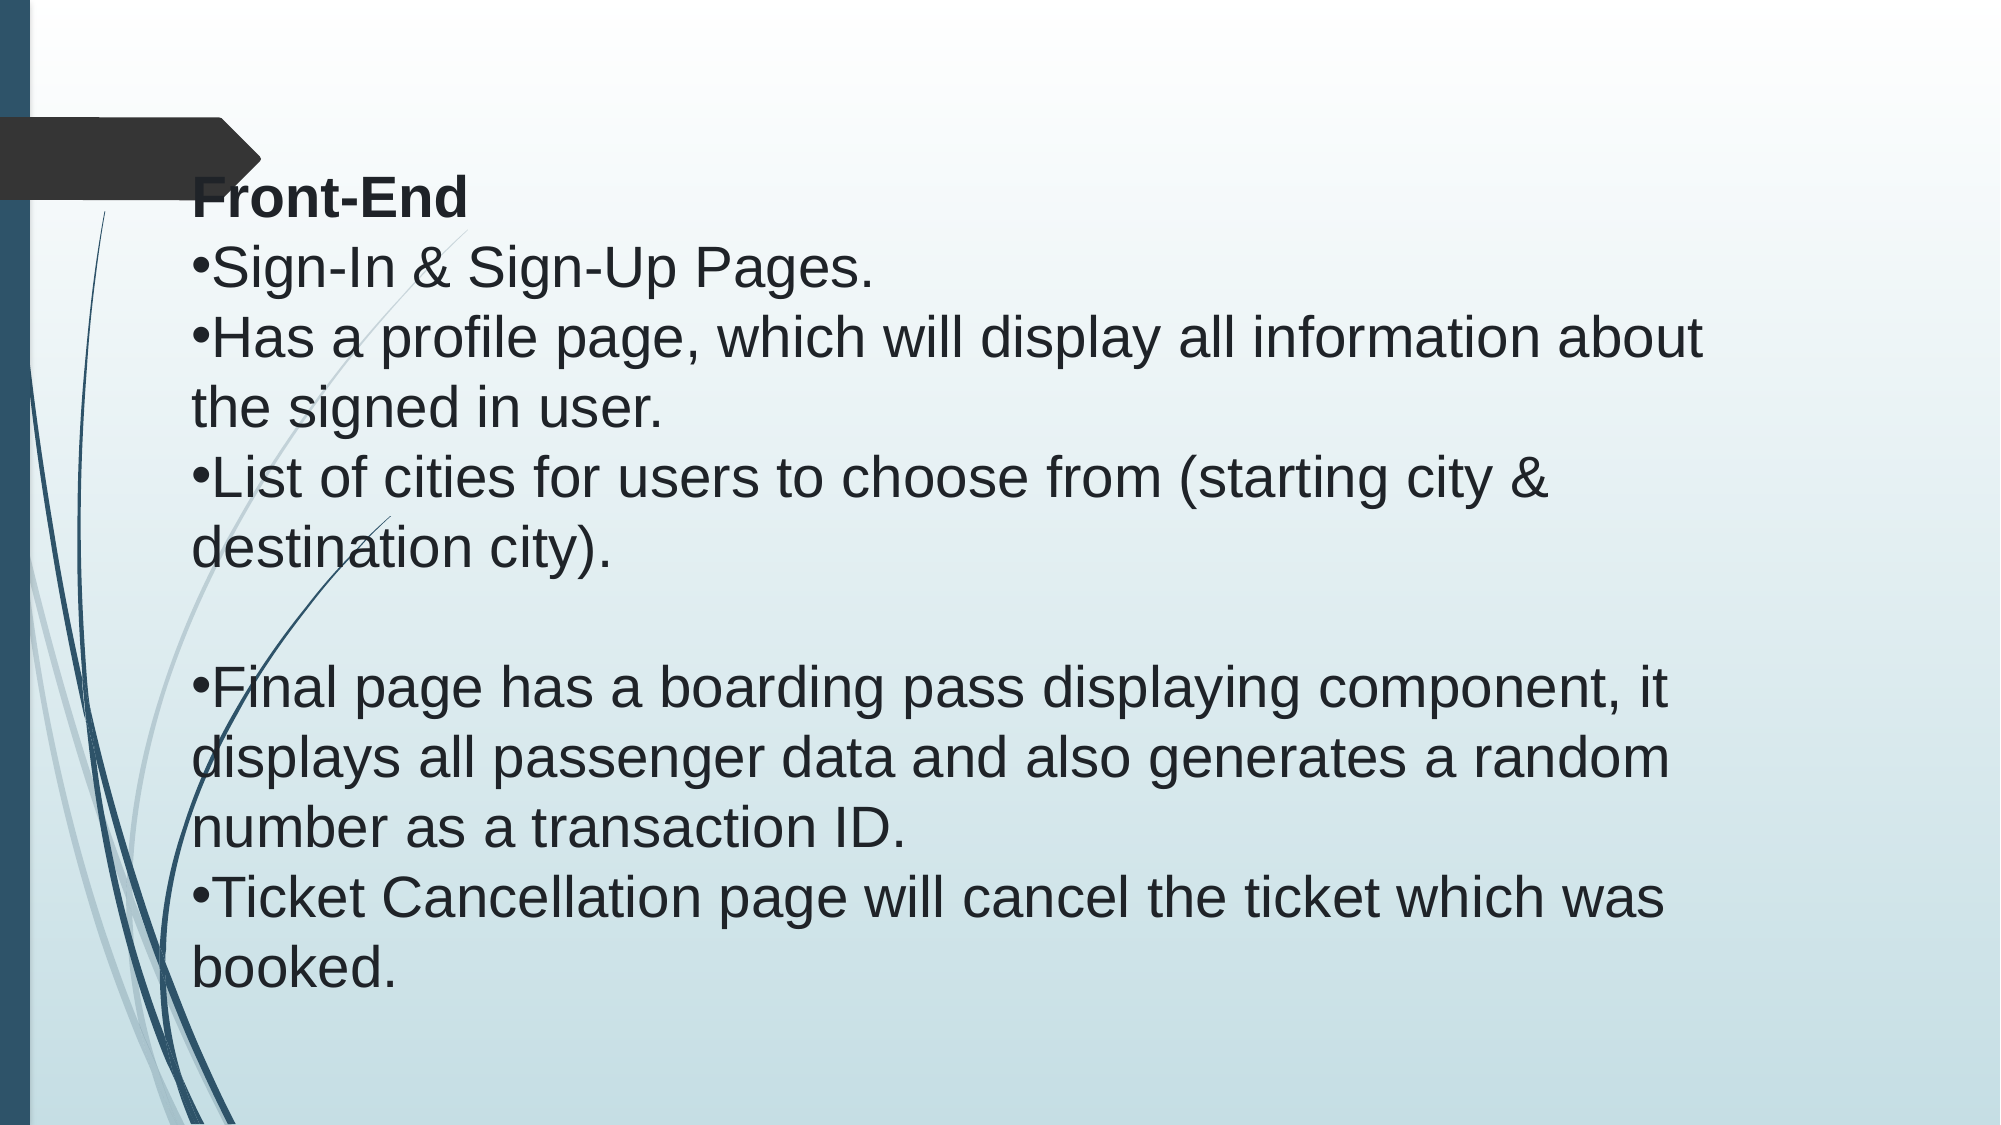

Front-End
Sign-In & Sign-Up Pages.
Has a profile page, which will display all information about the signed in user.
List of cities for users to choose from (starting city & destination city).

Final page has a boarding pass displaying component, it displays all passenger data and also generates a random number as a transaction ID.
Ticket Cancellation page will cancel the ticket which was booked.